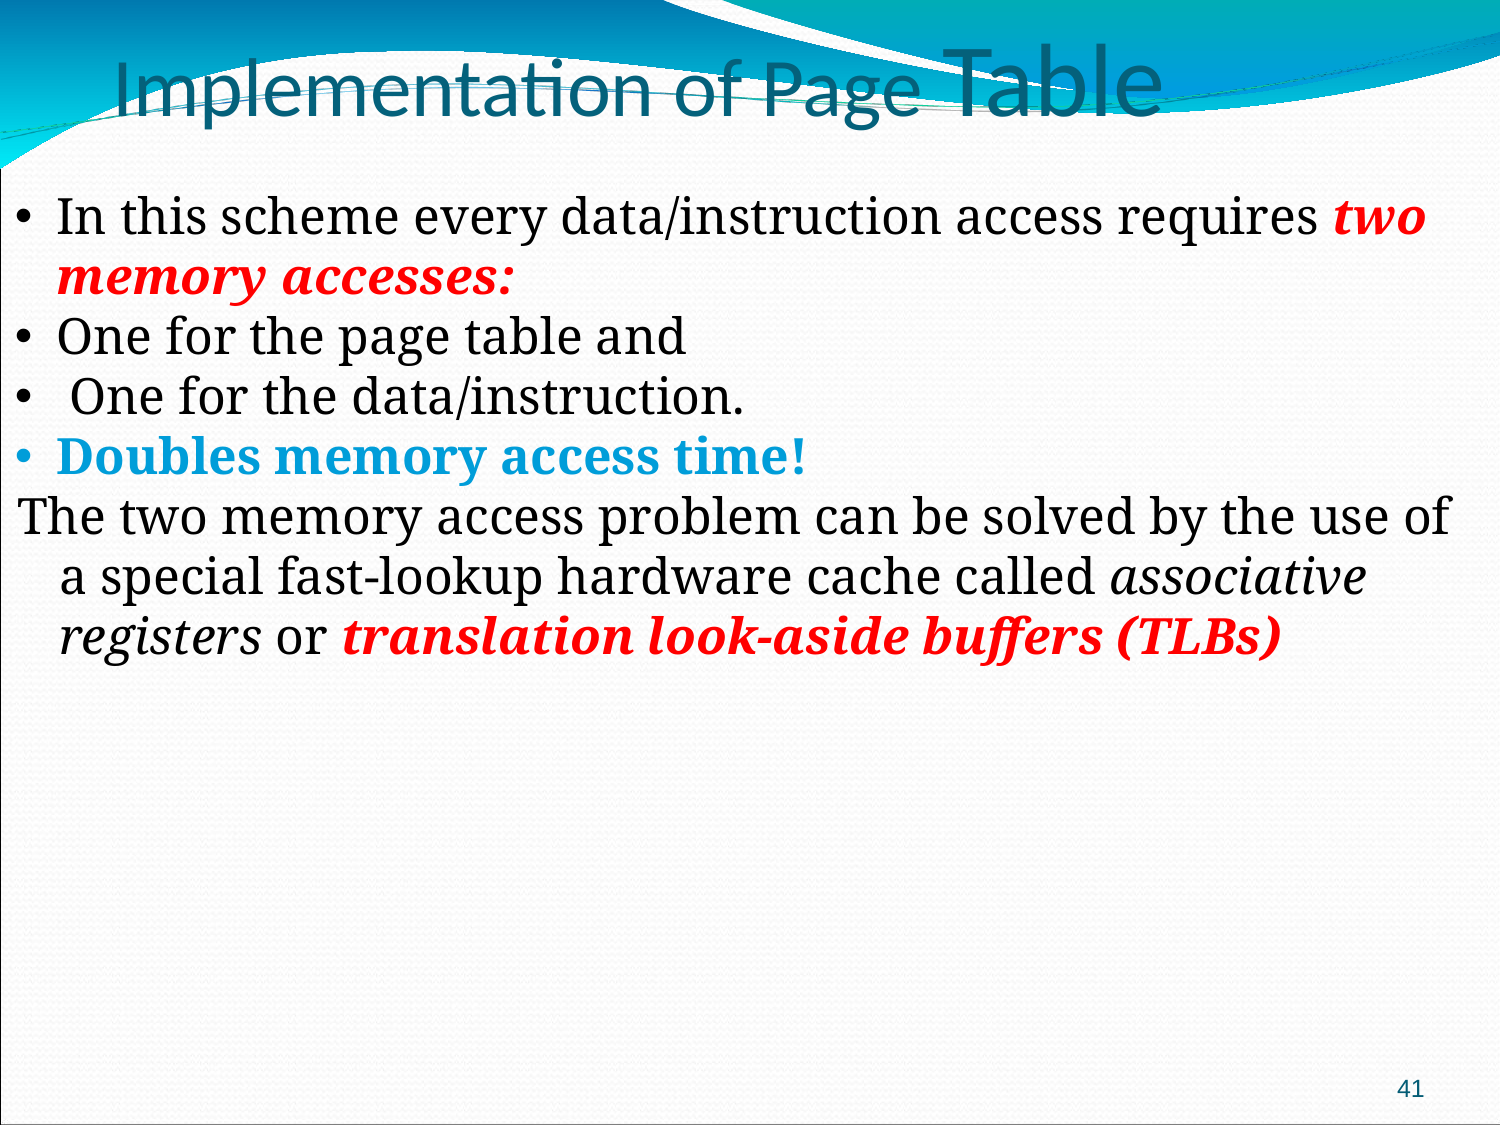

Implementation of Page Table

In this scheme every data/instruction access requires two memory accesses:
One for the page table and
 One for the data/instruction.
Doubles memory access time!
The two memory access problem can be solved by the use of a special fast-lookup hardware cache called associative registers or translation look-aside buffers (TLBs)

41